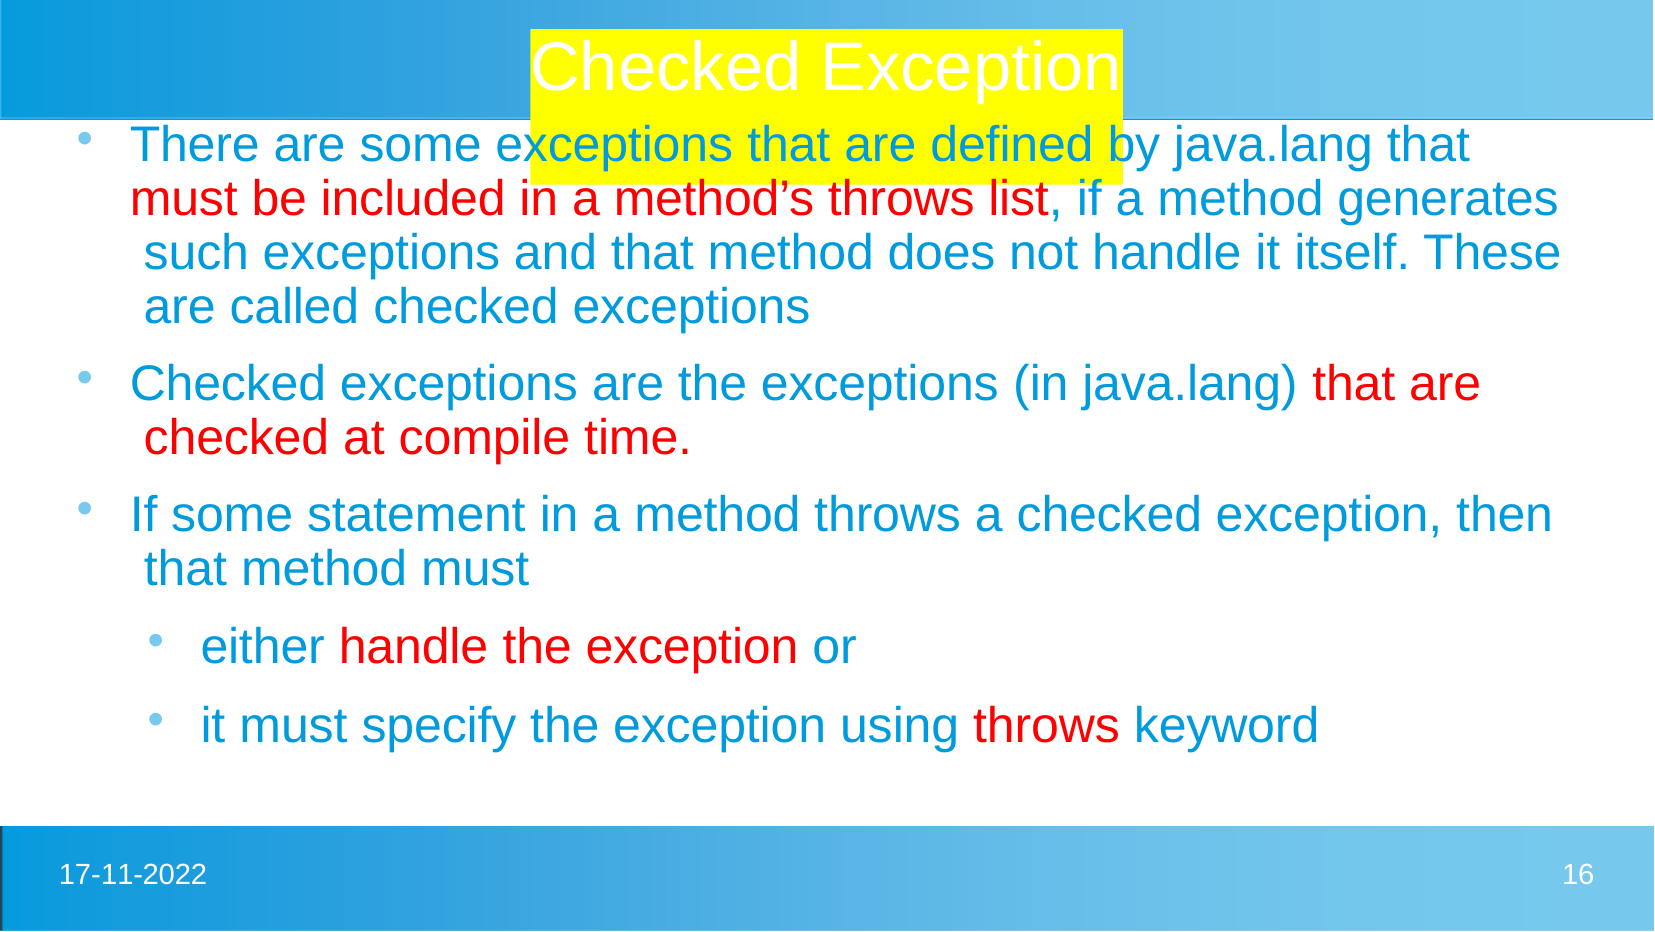

# Checked Exception
There are some exceptions that are defined by java.lang that  must be included in a method’s throws list, if a method generates  such exceptions and that method does not handle it itself. These  are called checked exceptions
Checked exceptions are the exceptions (in java.lang) that are  checked at compile time.
If some statement in a method throws a checked exception, then  that method must
either handle the exception or
it must specify the exception using throws keyword
17-11-2022
16